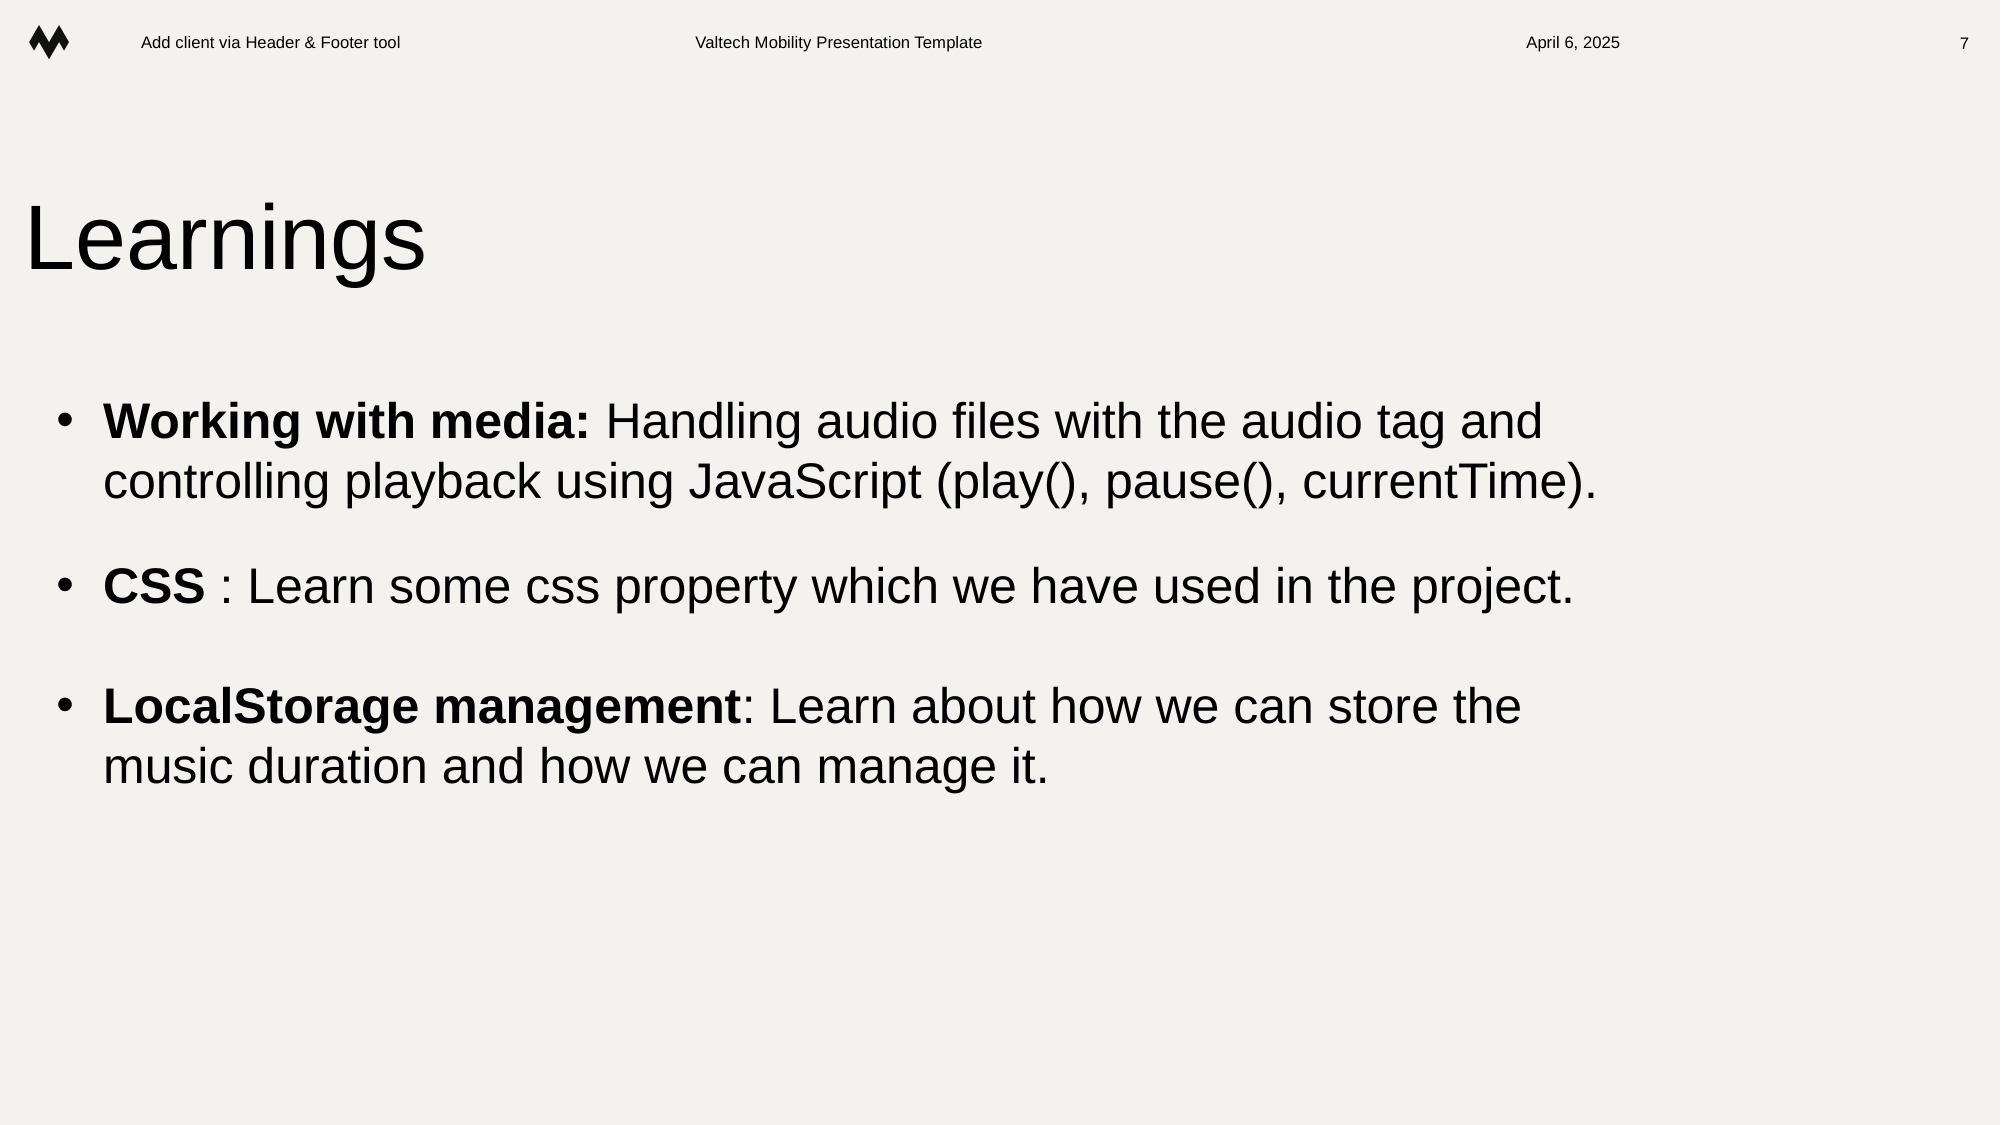

April 6, 2025
Add client via Header & Footer tool
# Valtech Mobility Presentation Template
7
Learnings

Working with media: Handling audio files with the audio tag and controlling playback using JavaScript (play(), pause(), currentTime).

CSS : Learn some css property which we have used in the project.

LocalStorage management: Learn about how we can store the music duration and how we can manage it.